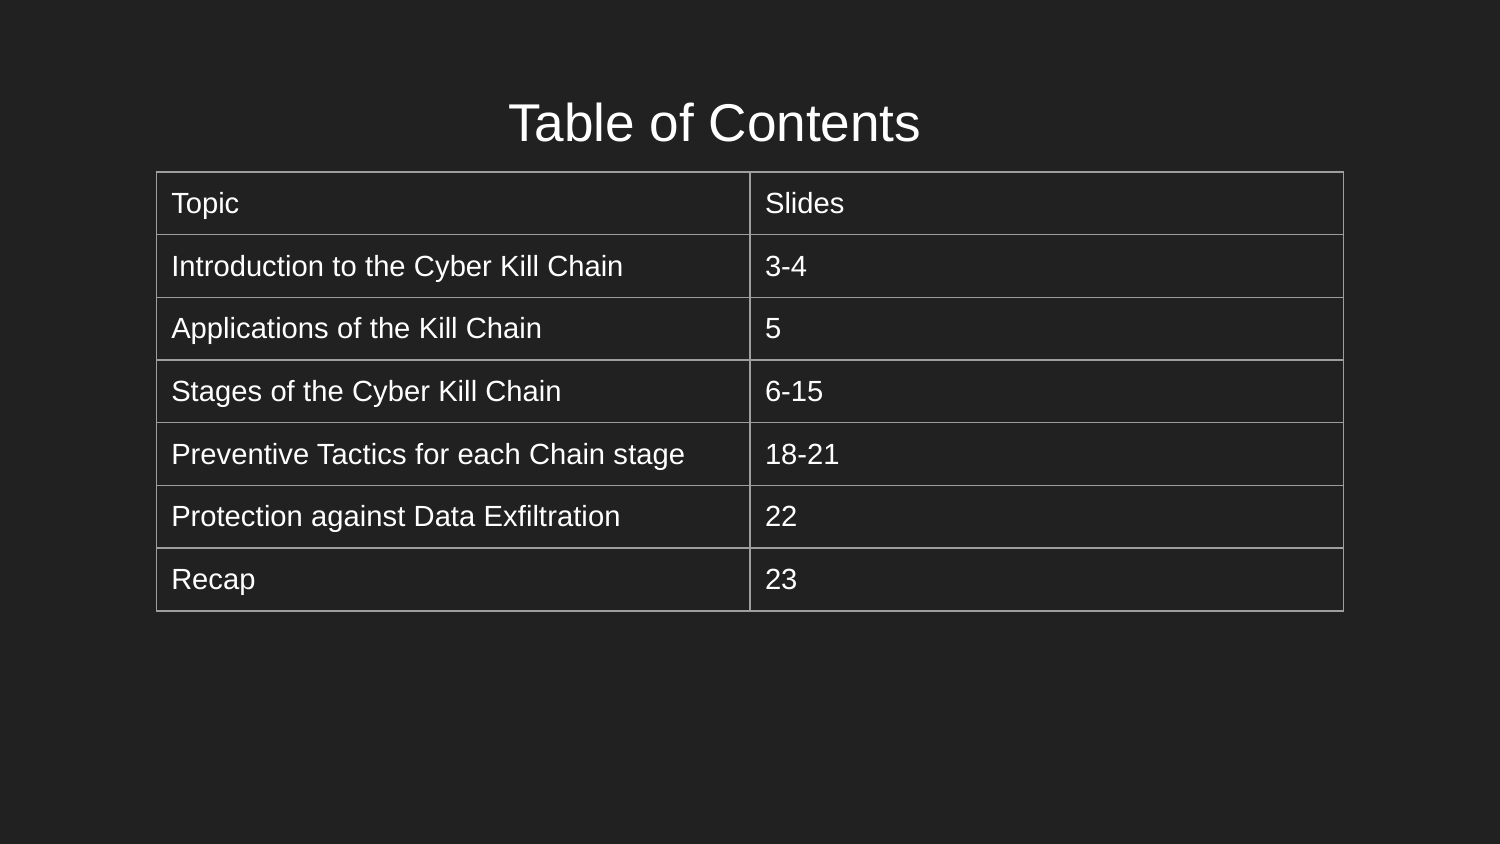

# Table of Contents
| Topic | Slides |
| --- | --- |
| Introduction to the Cyber Kill Chain | 3-4 |
| Applications of the Kill Chain | 5 |
| Stages of the Cyber Kill Chain | 6-15 |
| Preventive Tactics for each Chain stage | 18-21 |
| Protection against Data Exfiltration | 22 |
| Recap | 23 |